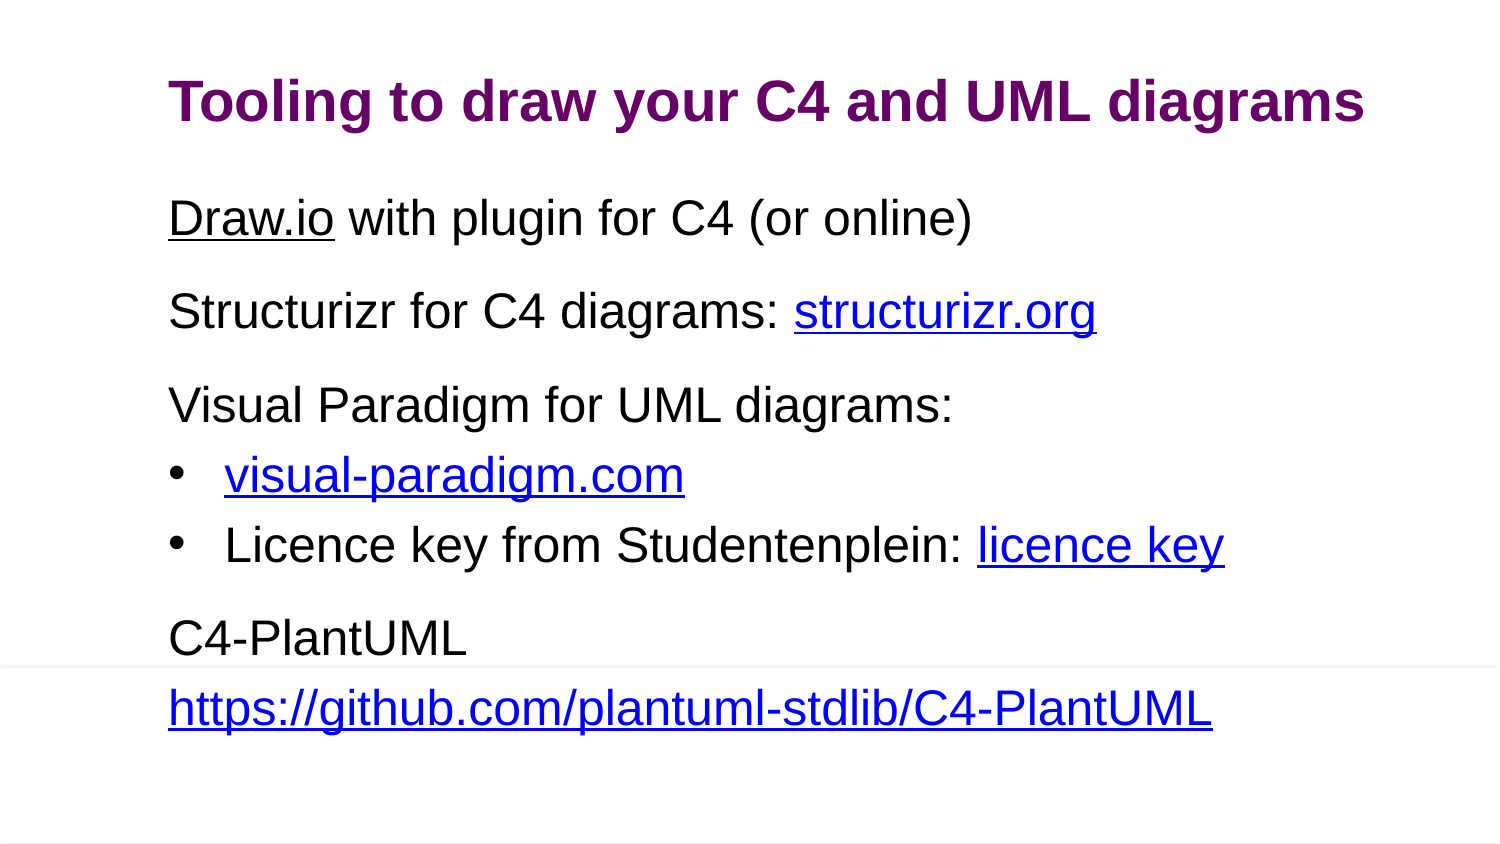

# Tooling to draw your C4 and UML diagrams
Draw.io with plugin for C4 (or online)

Structurizr for C4 diagrams: structurizr.org

Visual Paradigm for UML diagrams:
visual-paradigm.com
Licence key from Studentenplein: licence key

C4-PlantUML
https://github.com/plantuml-stdlib/C4-PlantUML